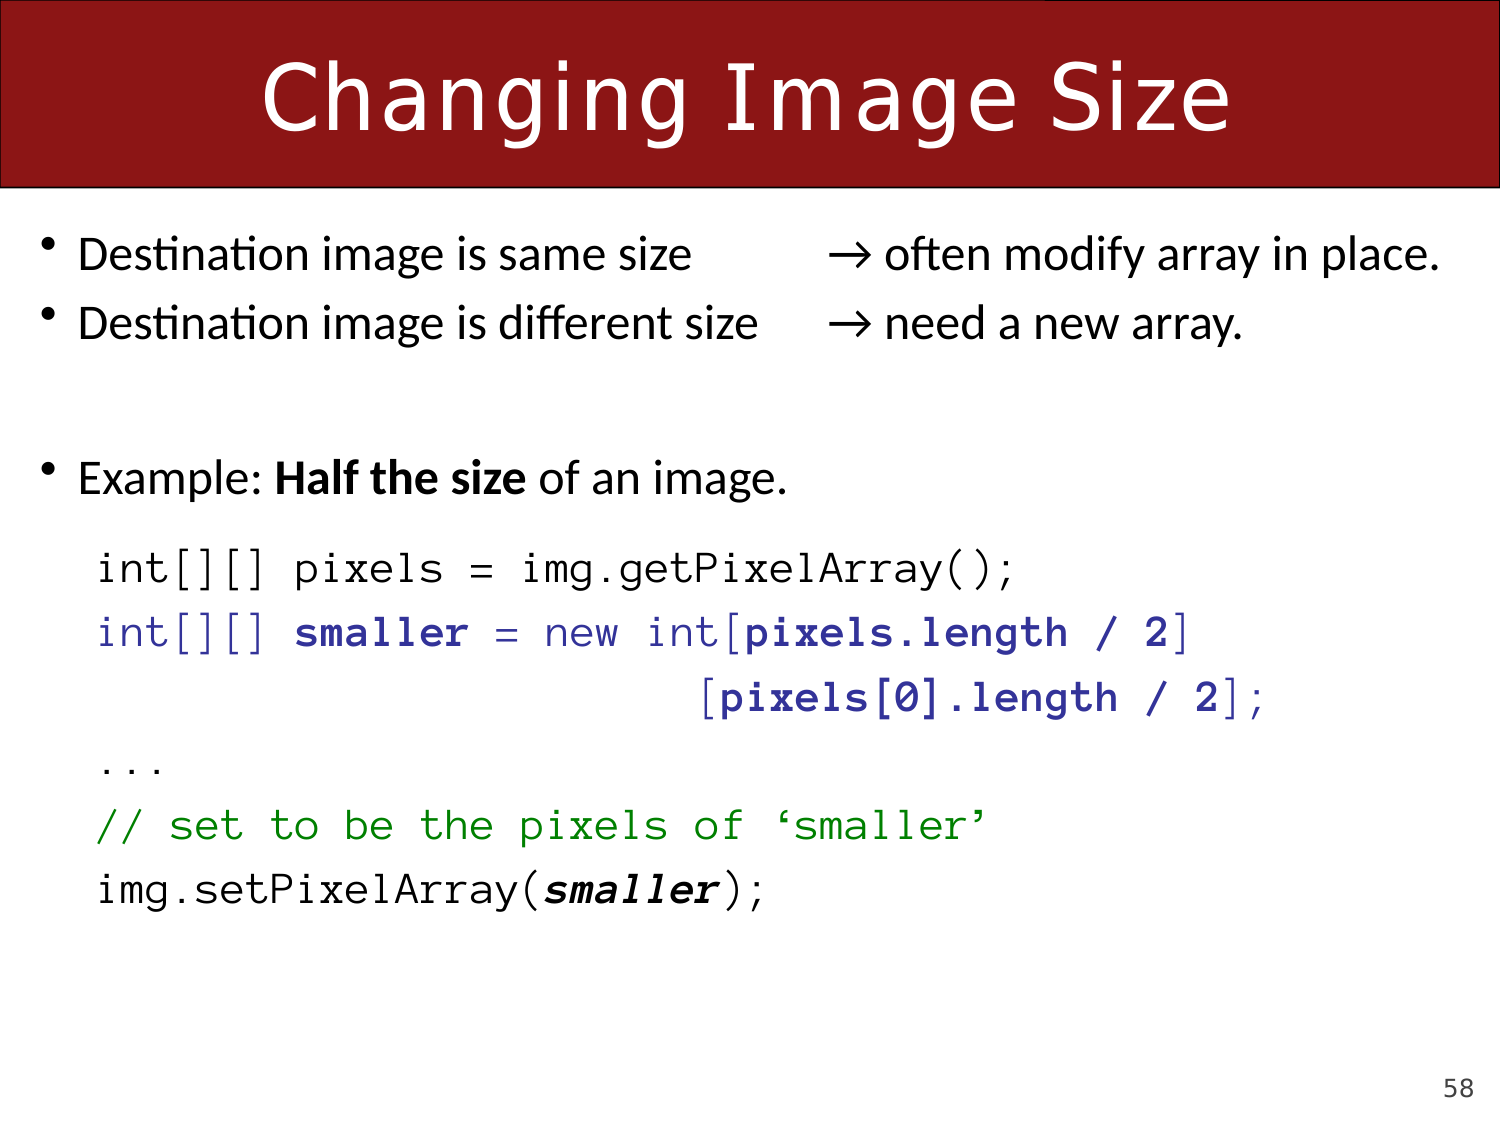

# Changing Image Size
Destination image is same size	→ often modify array in place.
Destination image is different size	→ need a new array.

Example: Half the size of an image.

int[][] pixels = img.getPixelArray();
int[][] smaller = new int[pixels.length / 2]
                        [pixels[0].length / 2];
...
// set to be the pixels of ‘smaller’
img.setPixelArray(smaller);